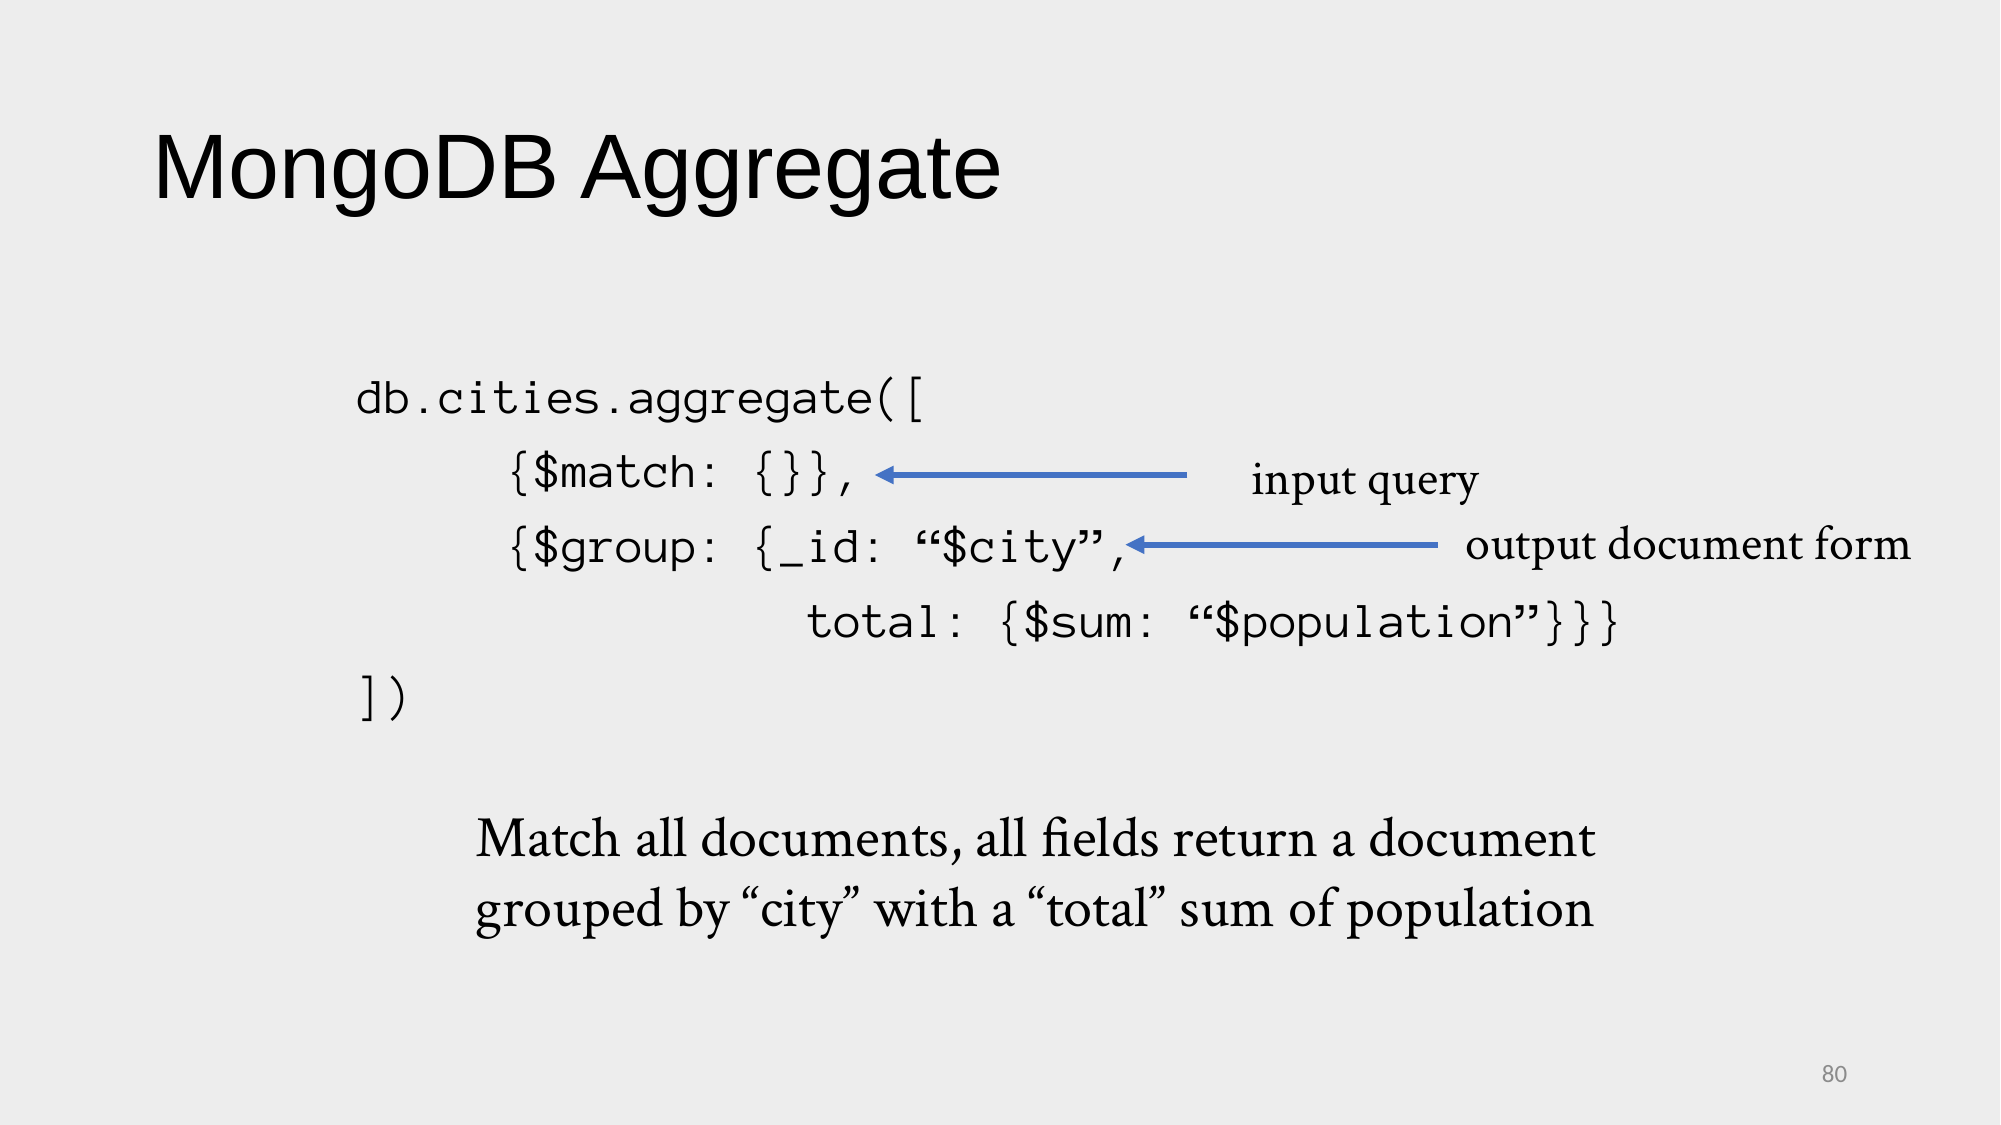

# MongoDB Aggregate
db.cities.aggregate([
	{$match: {}},
	{$group: {_id: “$city”,
			total: {$sum: “$population”}}}
])
input query
output document form
Match all documents, all fields return a document
grouped by “city” with a “total” sum of population
80